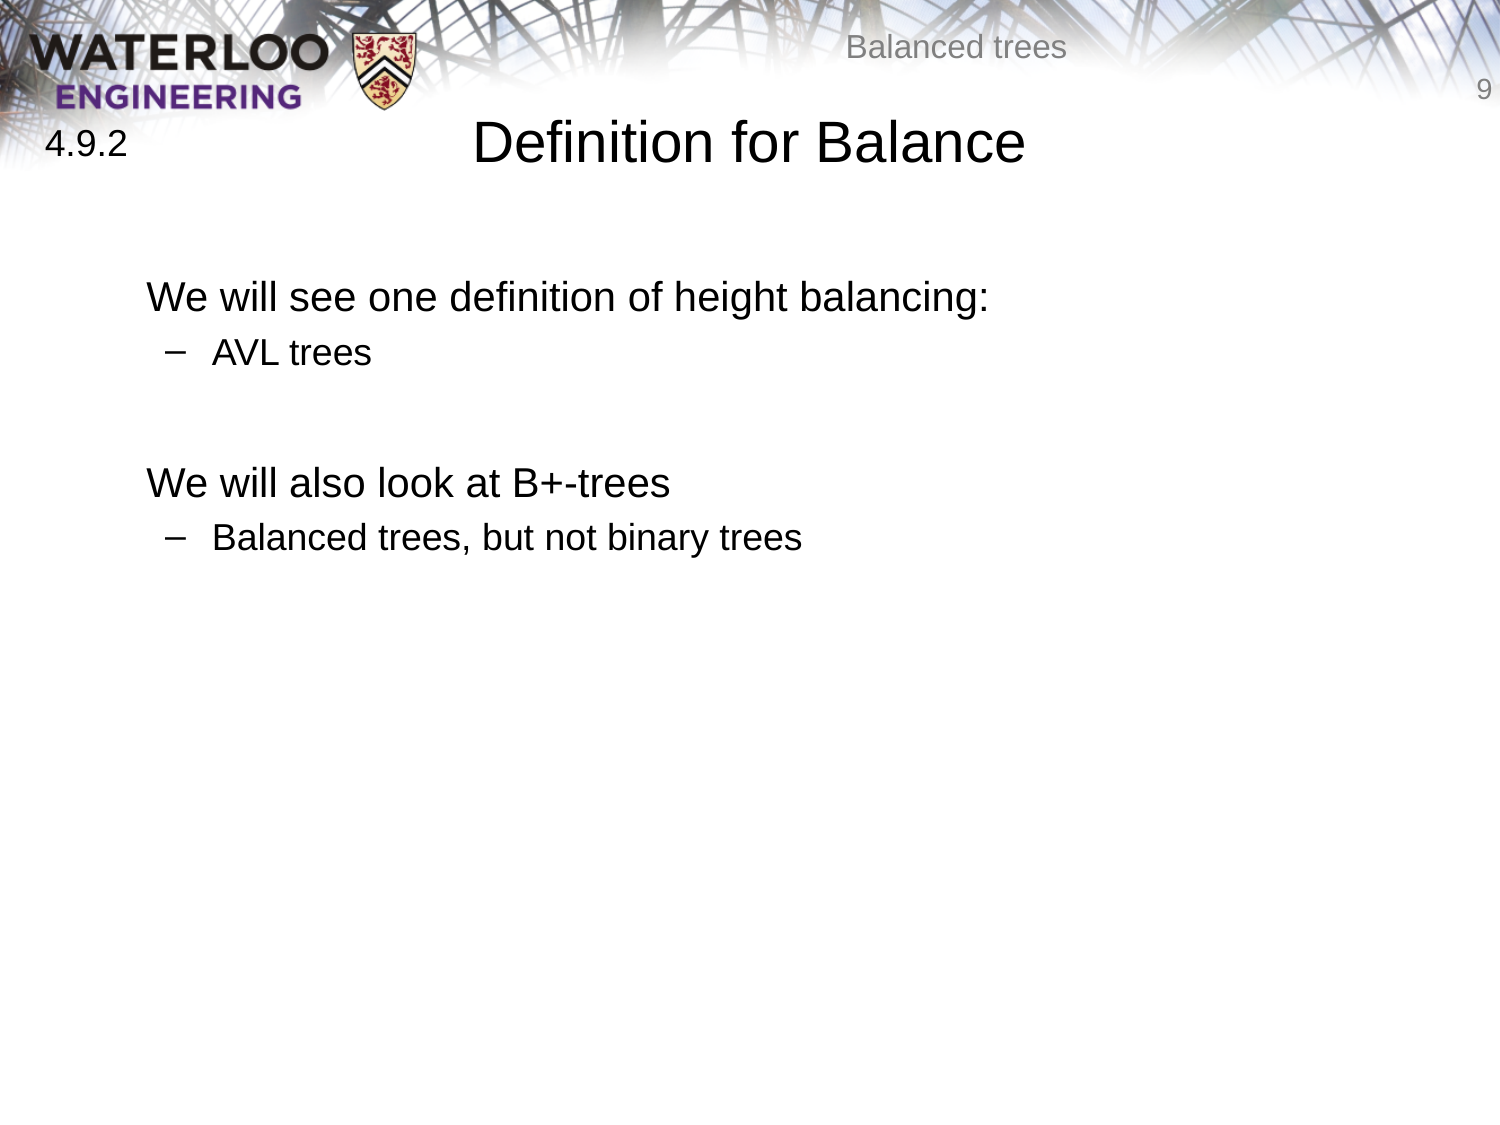

# Definition for Balance
4.9.2
	We will see one definition of height balancing:
AVL trees

	We will also look at B+-trees
Balanced trees, but not binary trees